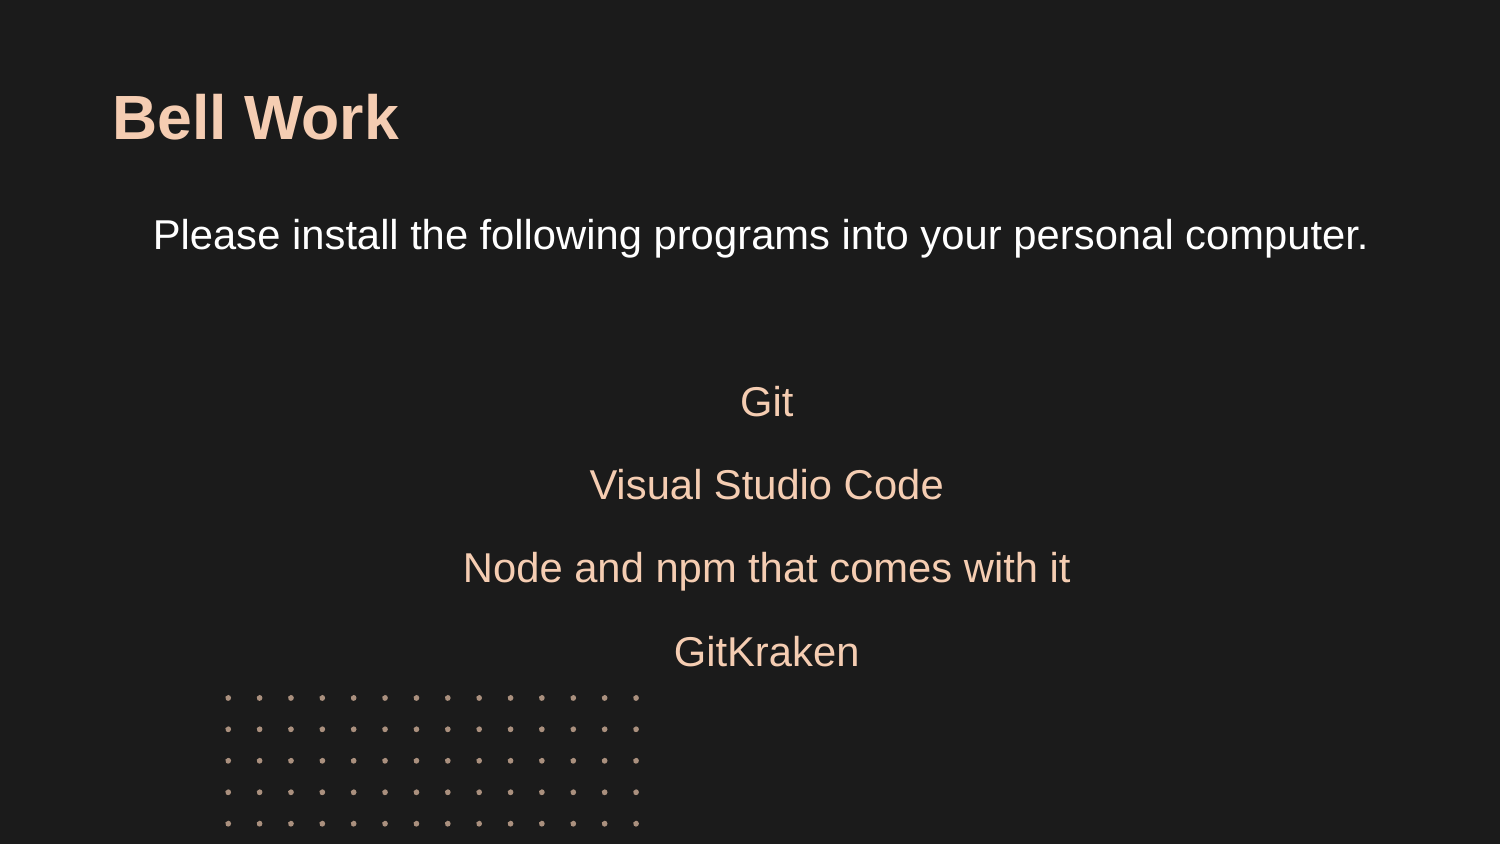

# Bell Work
Please install the following programs into your personal computer.

Git
Visual Studio Code
Node and npm that comes with it
GitKraken